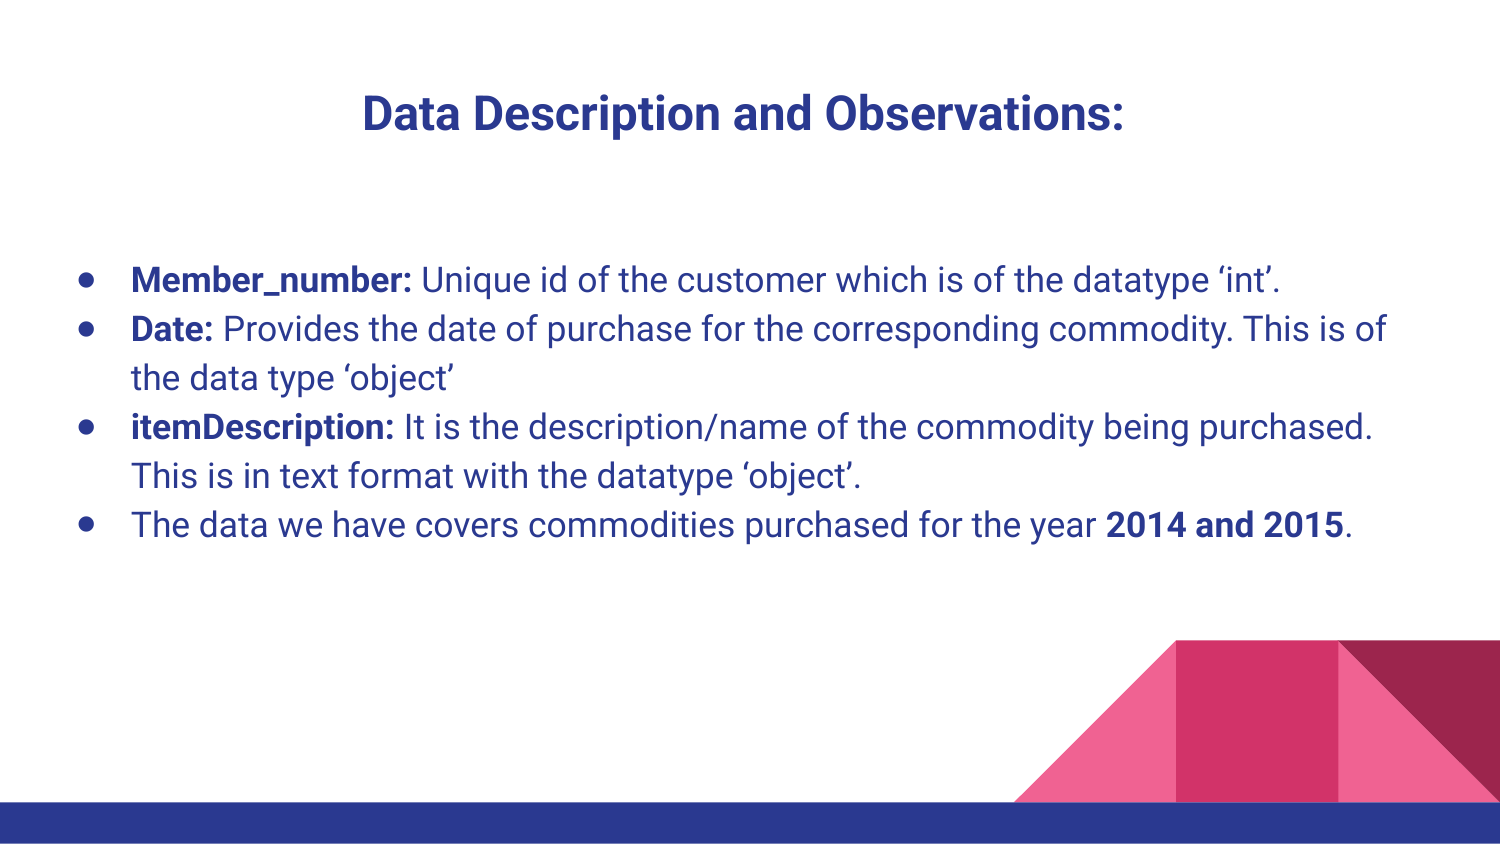

# Data Description and Observations:

Member_number: Unique id of the customer which is of the datatype ‘int’.
Date: Provides the date of purchase for the corresponding commodity. This is of the data type ‘object’
itemDescription: It is the description/name of the commodity being purchased. This is in text format with the datatype ‘object’.
The data we have covers commodities purchased for the year 2014 and 2015.